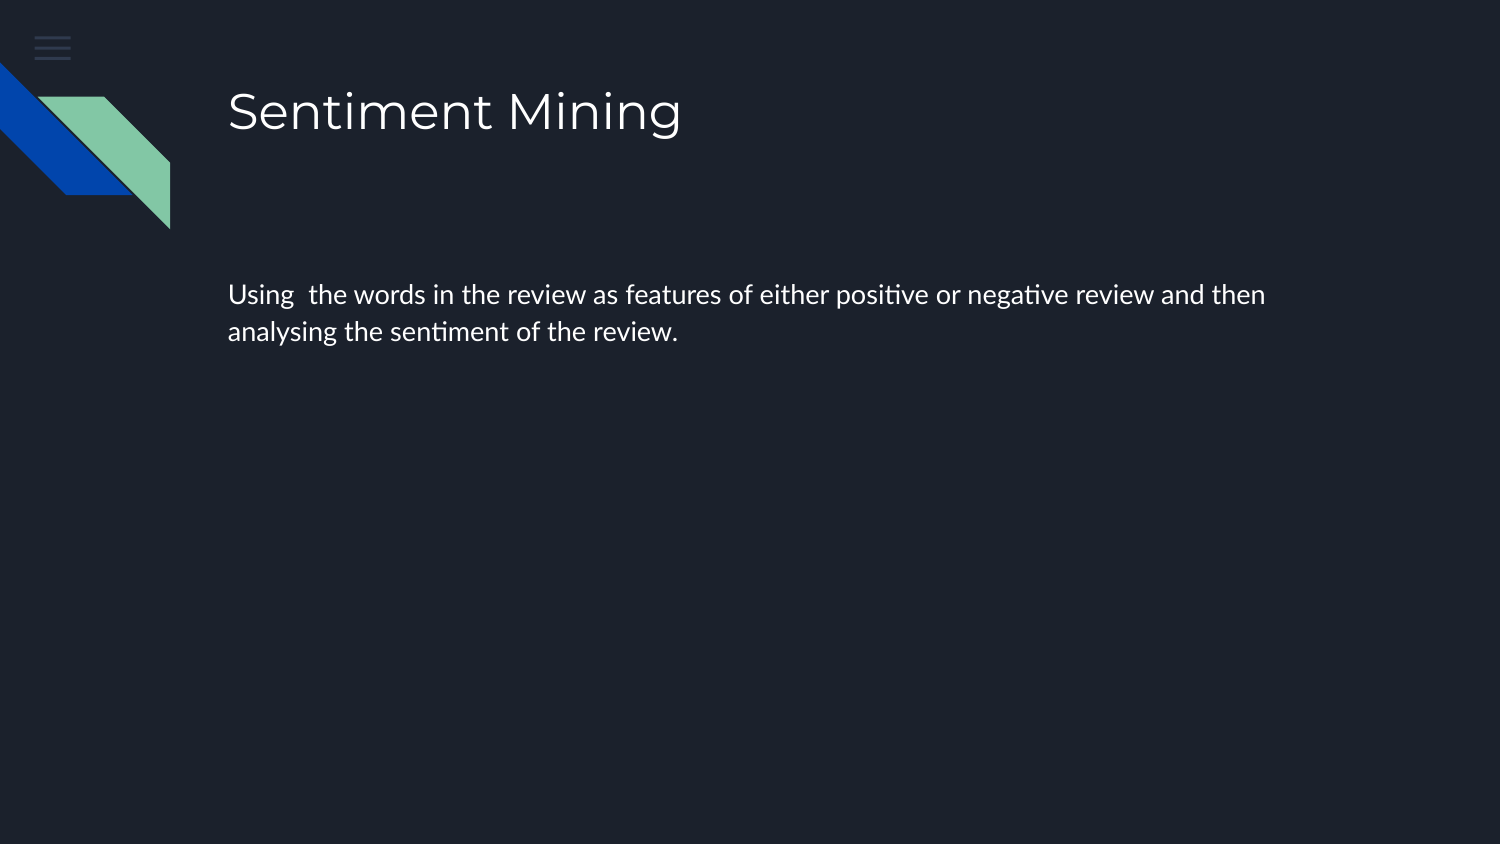

# Sentiment Mining
Using  the words in the review as features of either positive or negative review and then analysing the sentiment of the review.